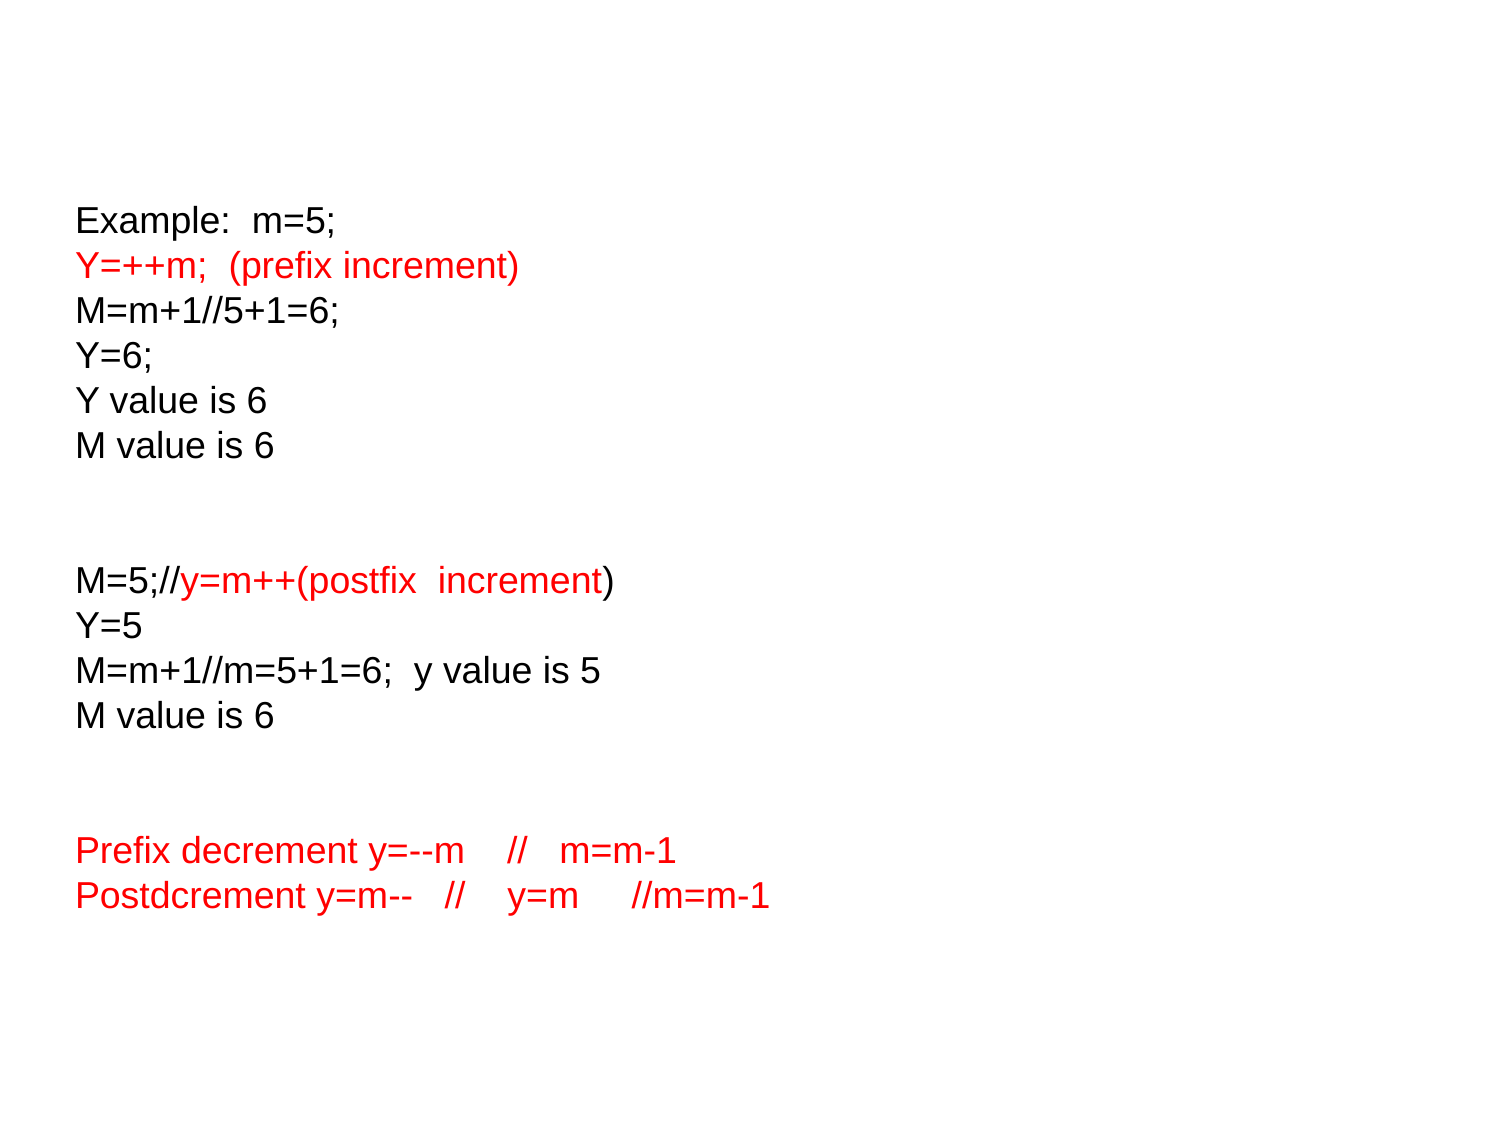

# Example:  m=5;
Y=++m;  (prefix increment)
M=m+1//5+1=6;
Y=6;
Y value is 6
M value is 6

M=5;//y=m++(postfix  increment)
Y=5
M=m+1//m=5+1=6;  y value is 5
M value is 6

Prefix decrement y=--m    //   m=m-1
Postdcrement y=m--   //    y=m     //m=m-1